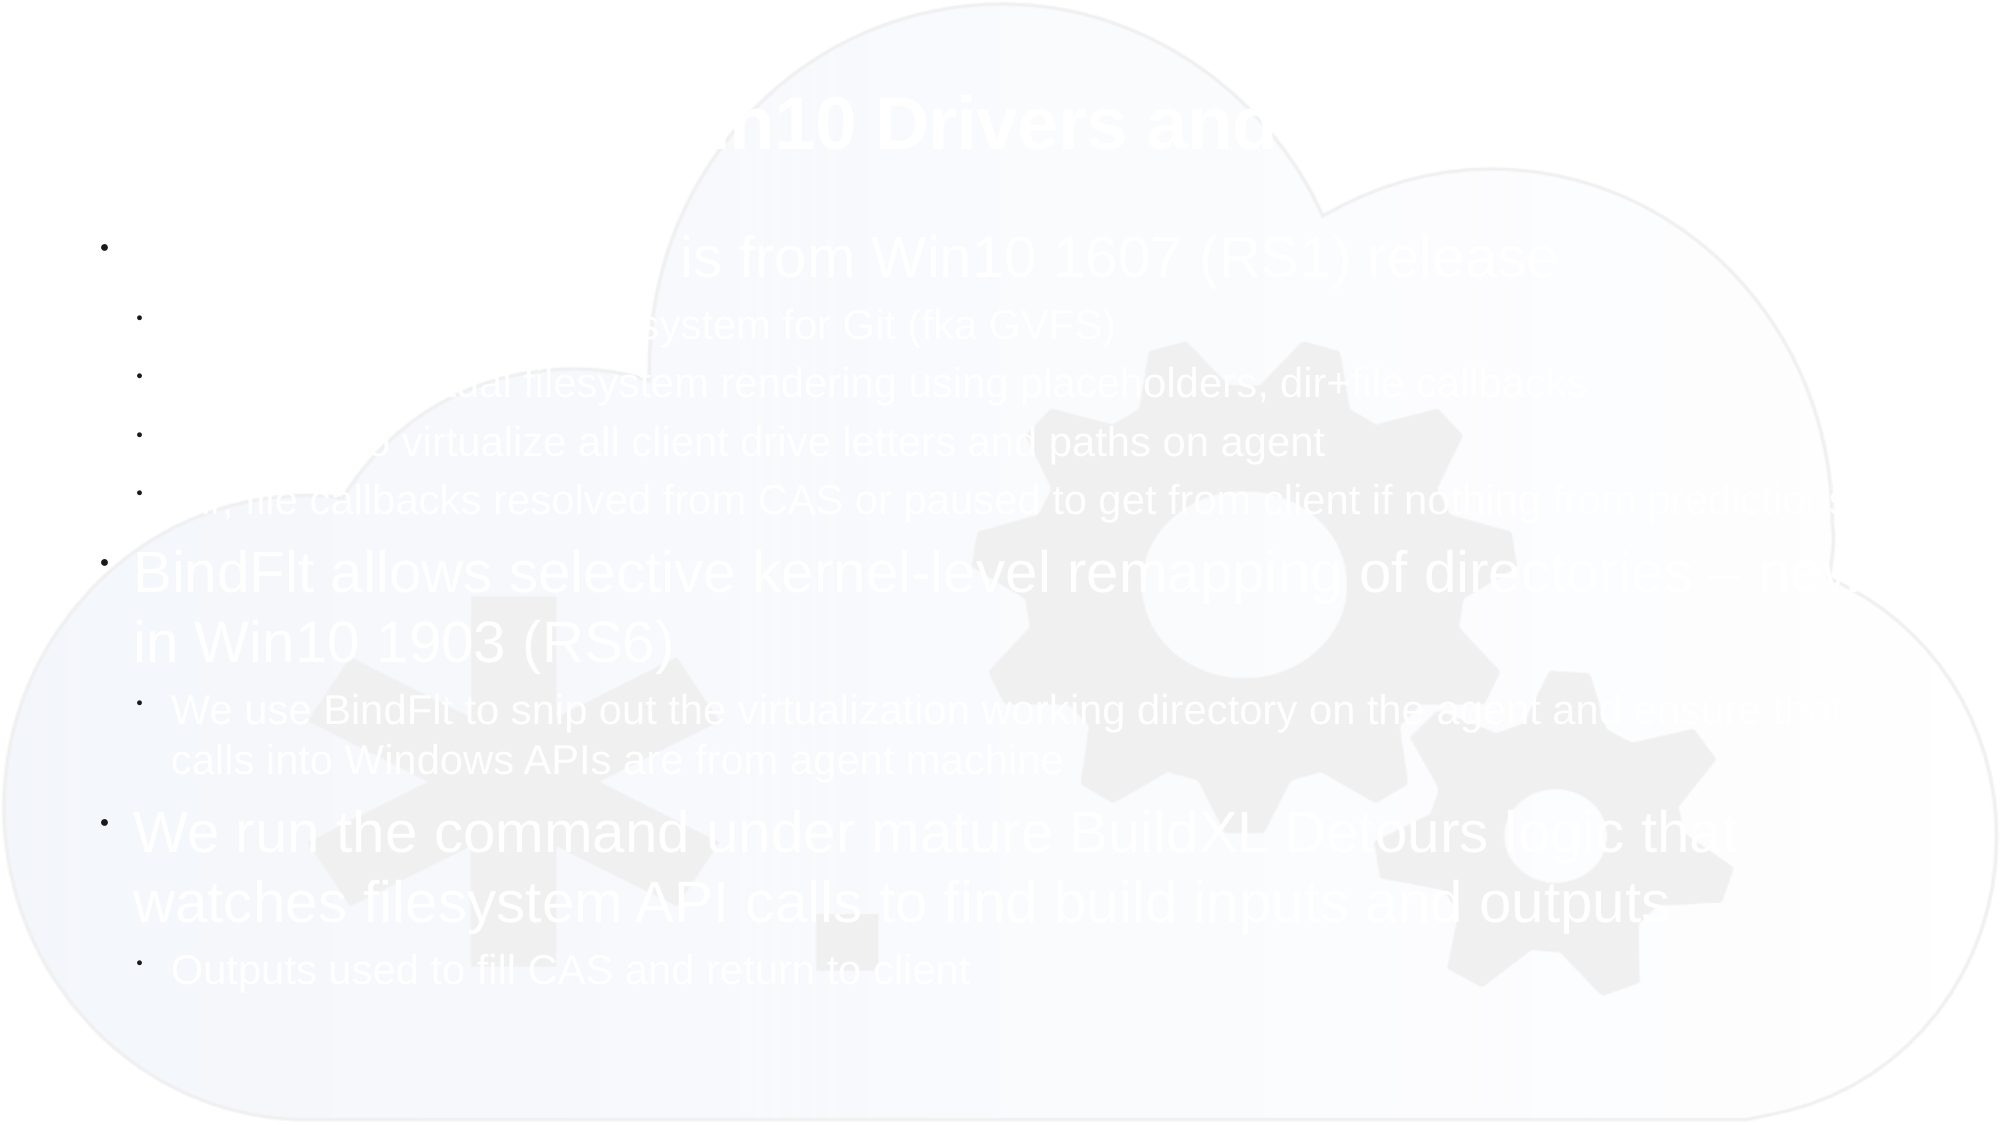

# ProjFS, BindFlt Win10 Drivers and BuildXL Sandboxing
ProjFS (PrjFlt driver) is from Win10 1607 (RS1) release
Underpins the Virtual Filesystem for Git (fka GVFS)
Incremental virtual filesystem rendering using placeholders, dir+file callbacks
We use it to virtualize all client drive letters and paths on agent
Dir, file callbacks resolved from CAS or paused to get from client if nothing from predictions
BindFlt allows selective kernel-level remapping of directories – new in Win10 1903 (RS6)
We use BindFlt to snip out the virtualization working directory on the agent and ensure that calls into Windows APIs are from agent machine
We run the command under mature BuildXL Detours logic that watches filesystem API calls to find build inputs and outputs
Outputs used to fill CAS and return to client